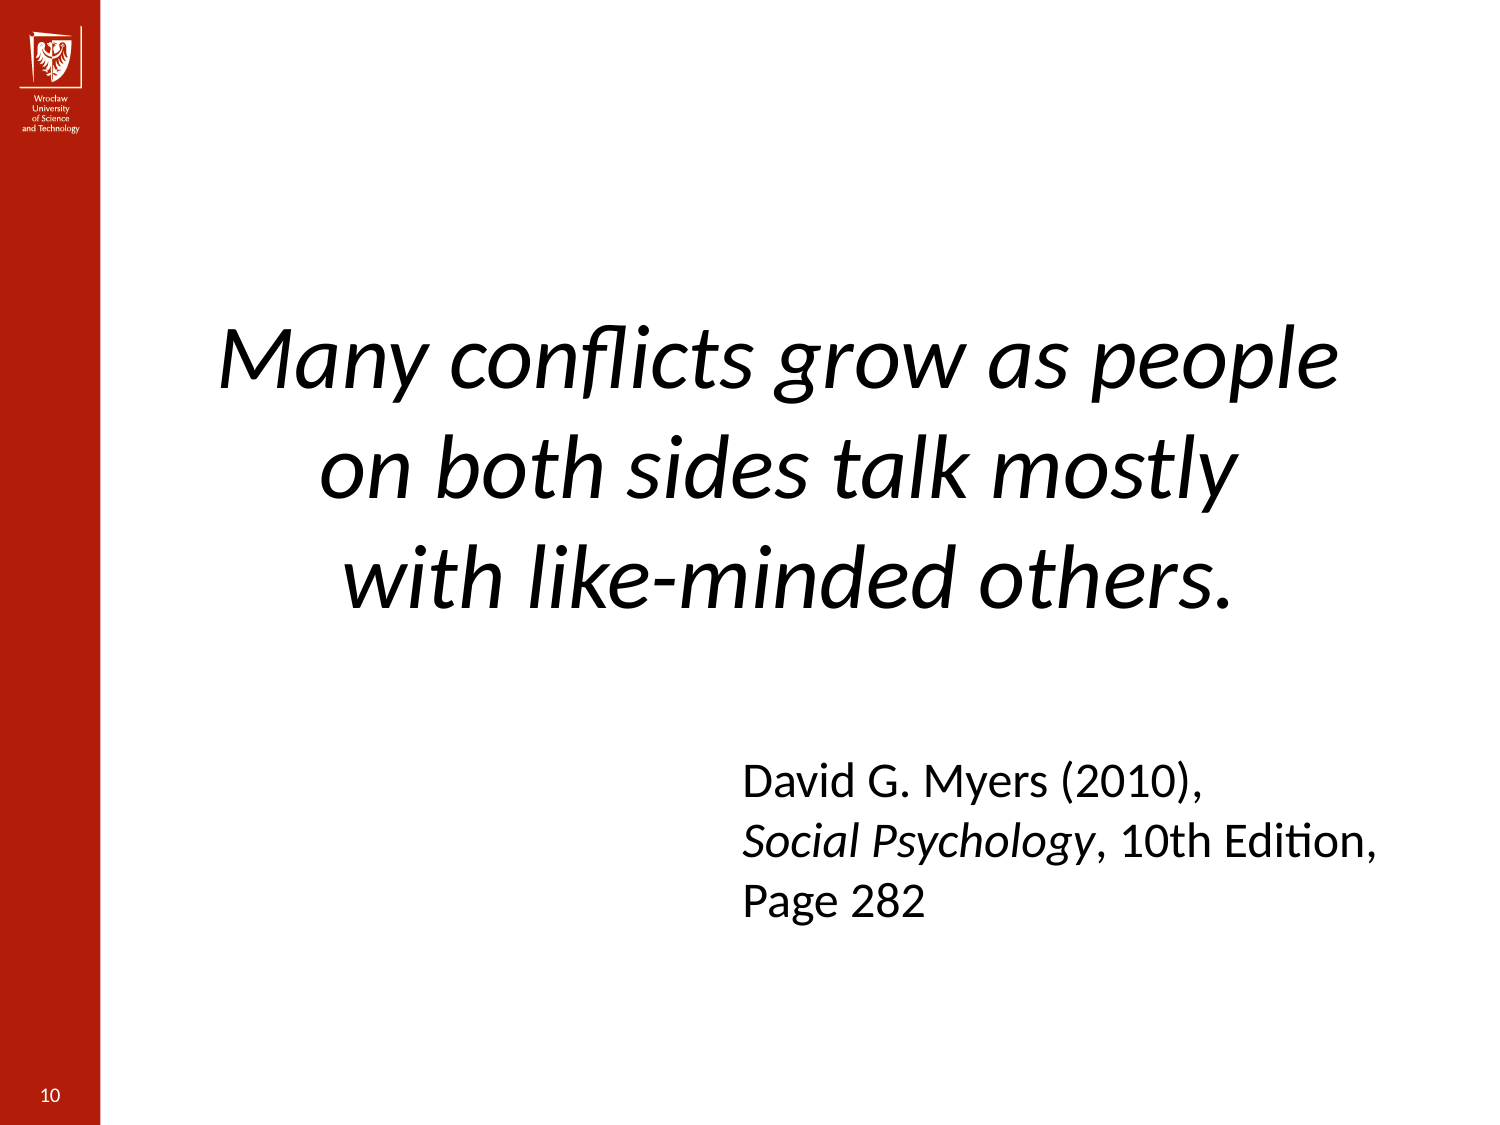

), 6098
Many conflicts grow as people
on both sides talk mostly
with like-minded others.
David G. Myers (2010),
Social Psychology, 10th Edition,
Page 282